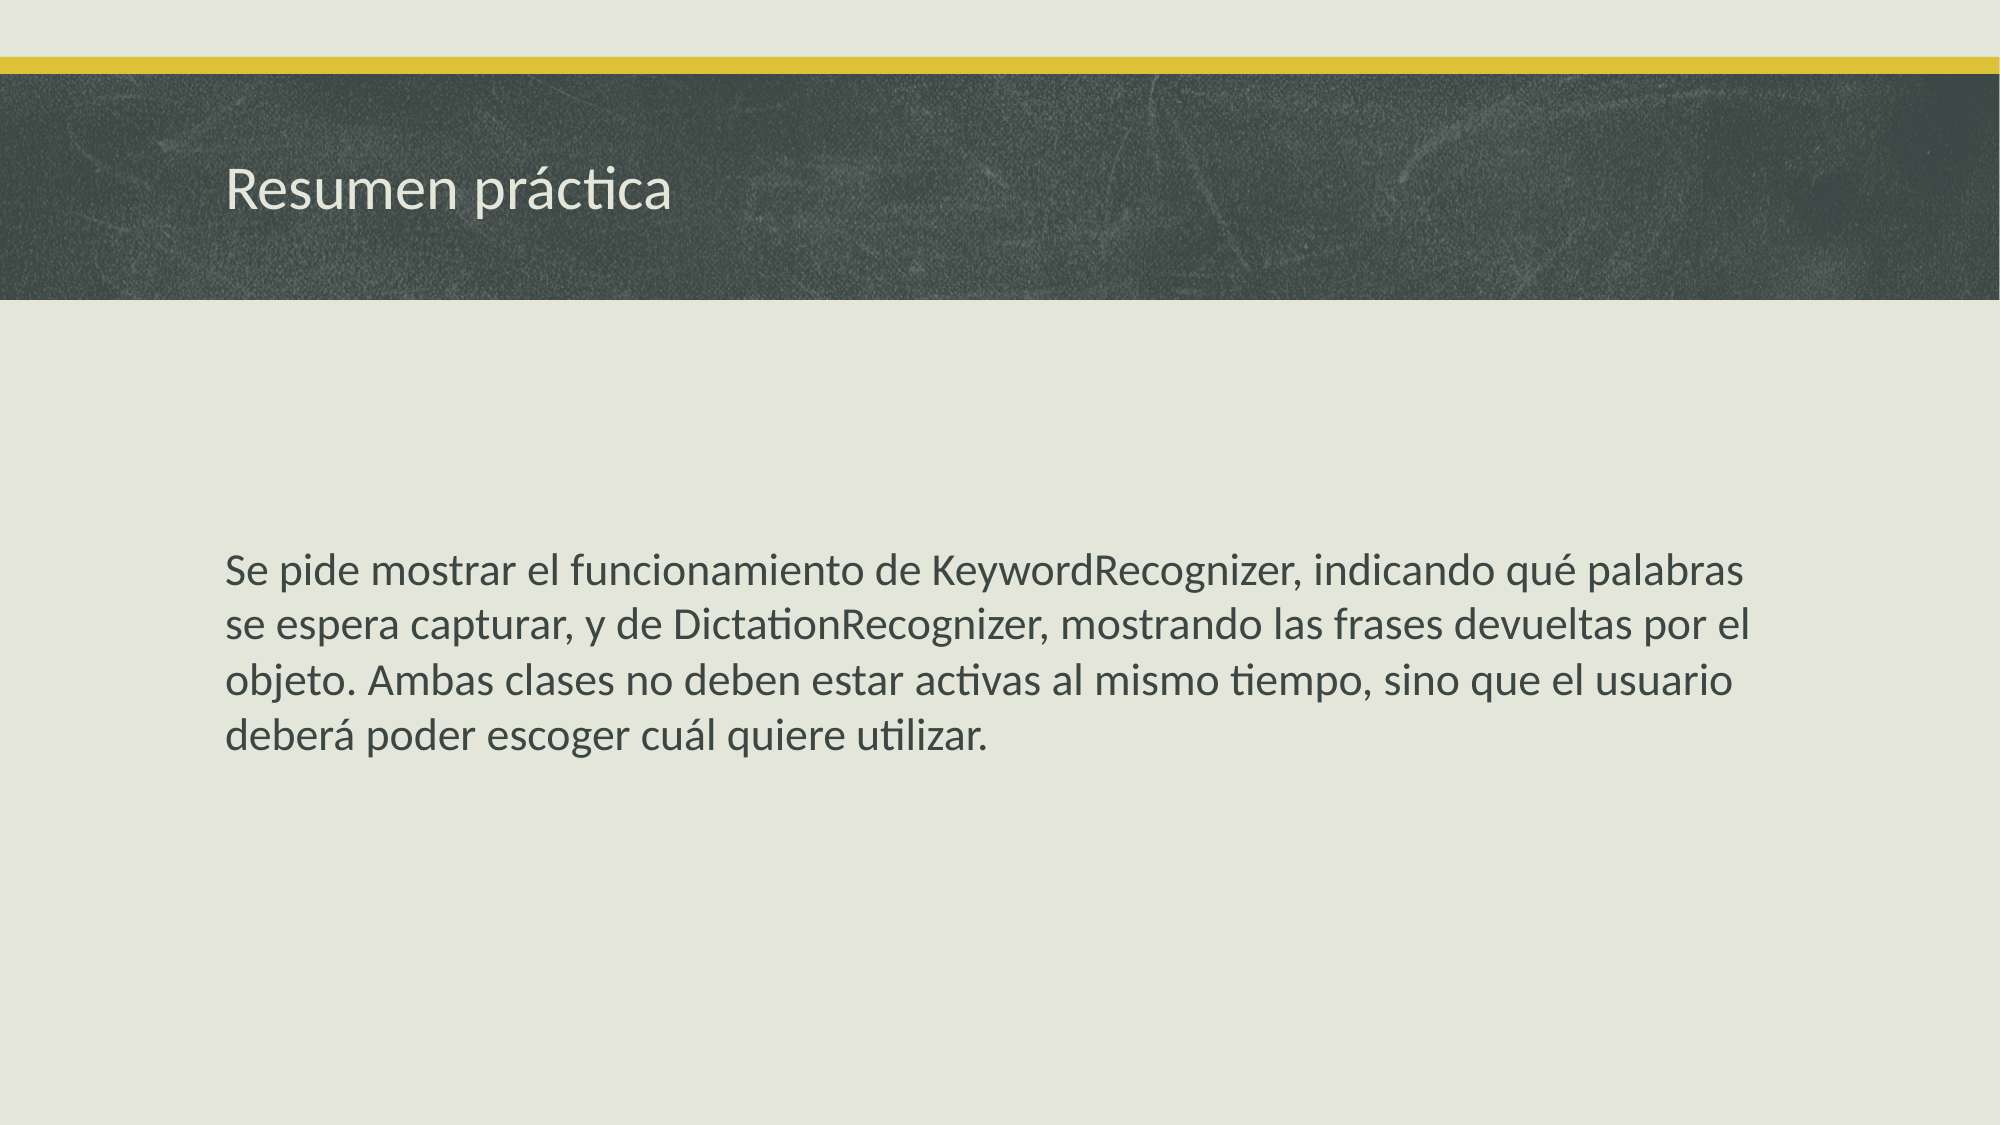

# Resumen práctica

Se pide mostrar el funcionamiento de KeywordRecognizer, indicando qué palabras se espera capturar, y de DictationRecognizer, mostrando las frases devueltas por el objeto. Ambas clases no deben estar activas al mismo tiempo, sino que el usuario deberá poder escoger cuál quiere utilizar.